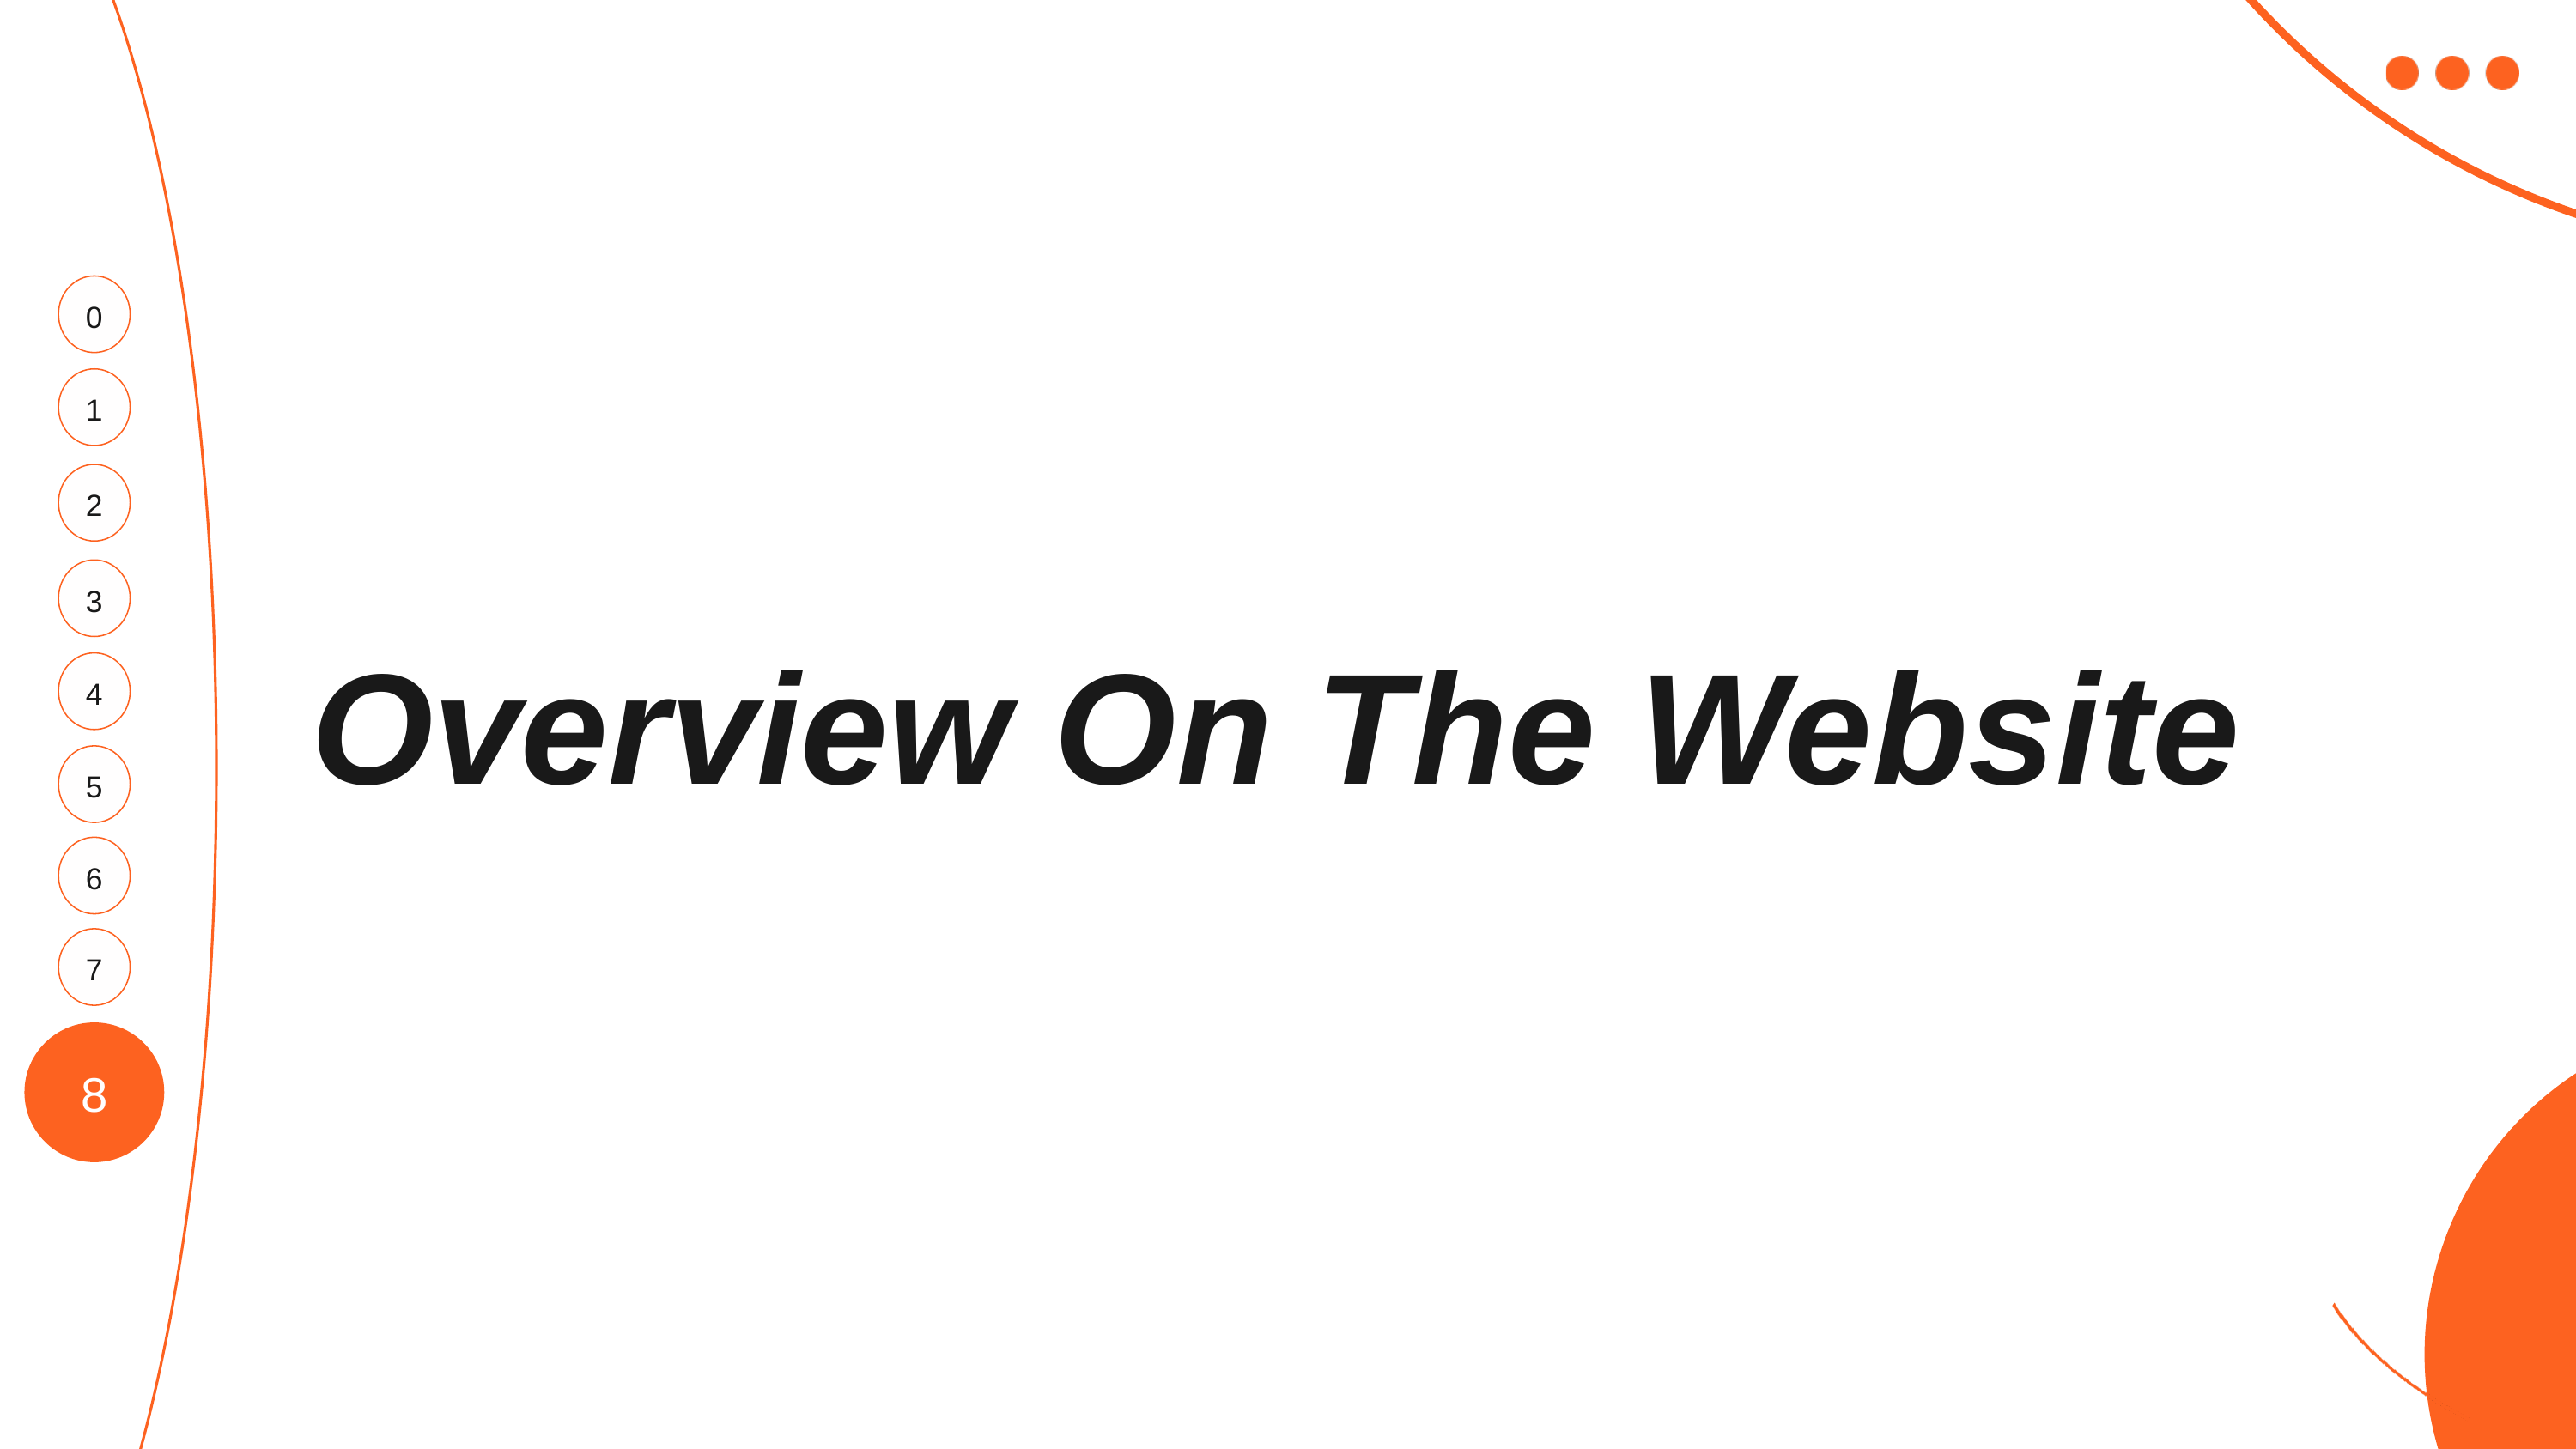

0

1

2

3
Overview On The Website

4

5

6

7

8